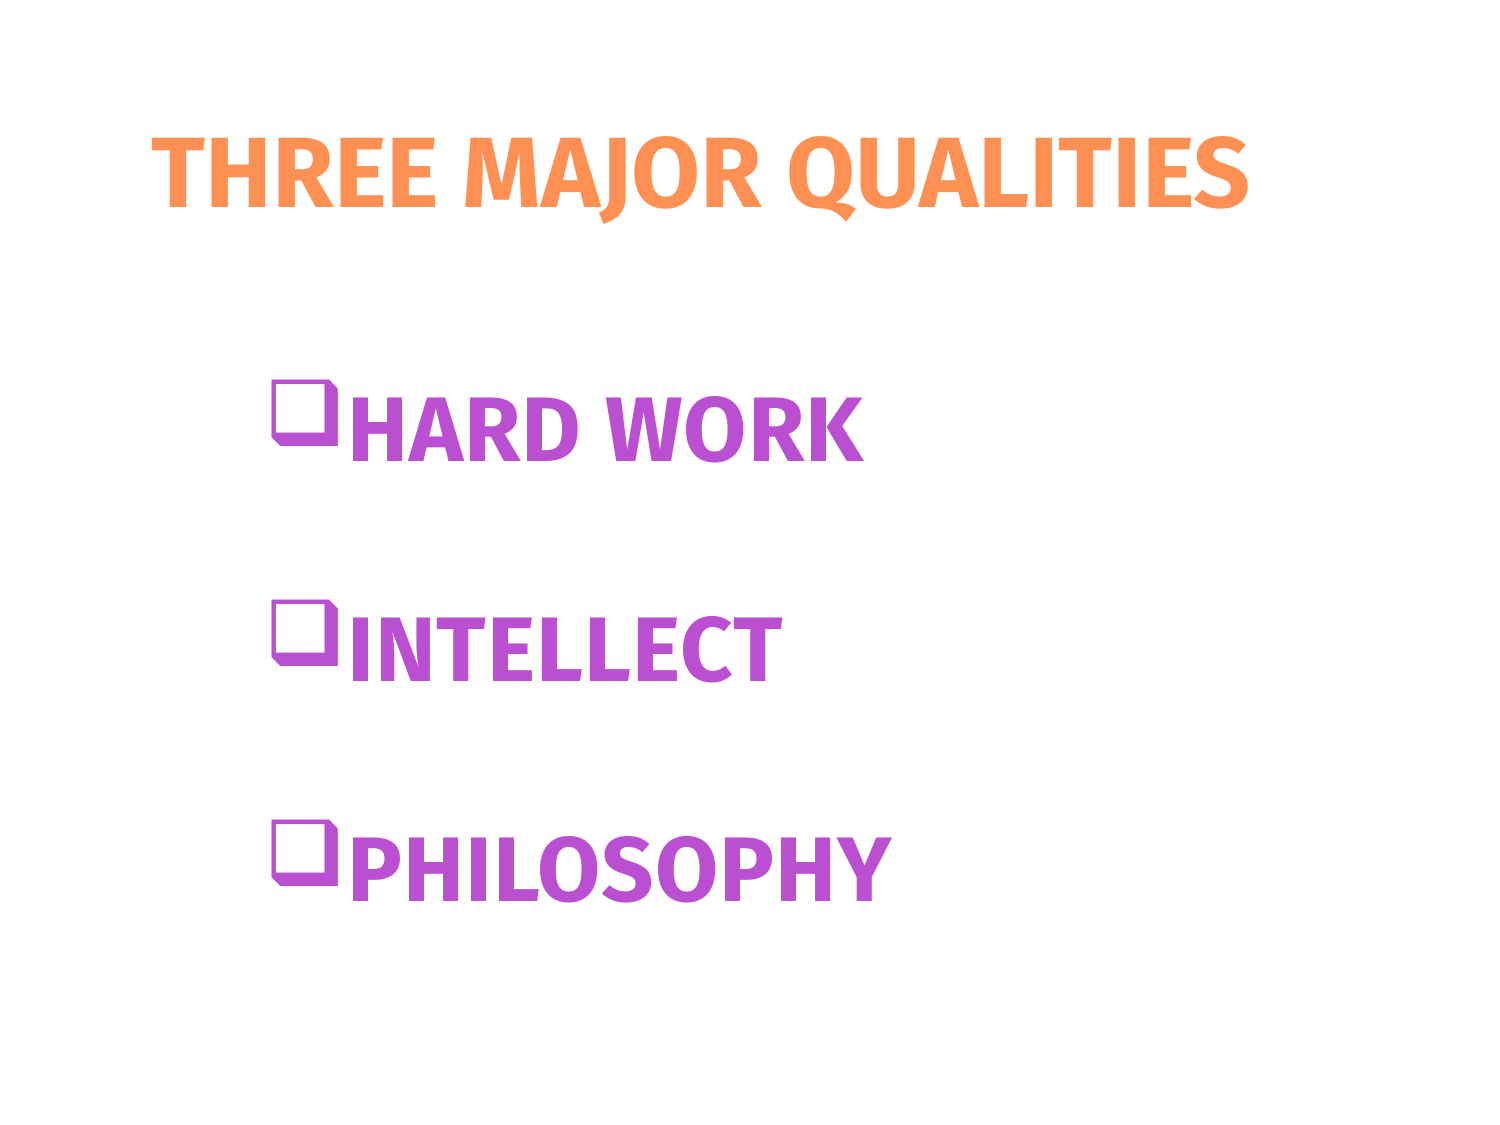

THREE MAJOR QUALITIES
HARD WORK

INTELLECT

PHILOSOPHY
16
3 TABLETS